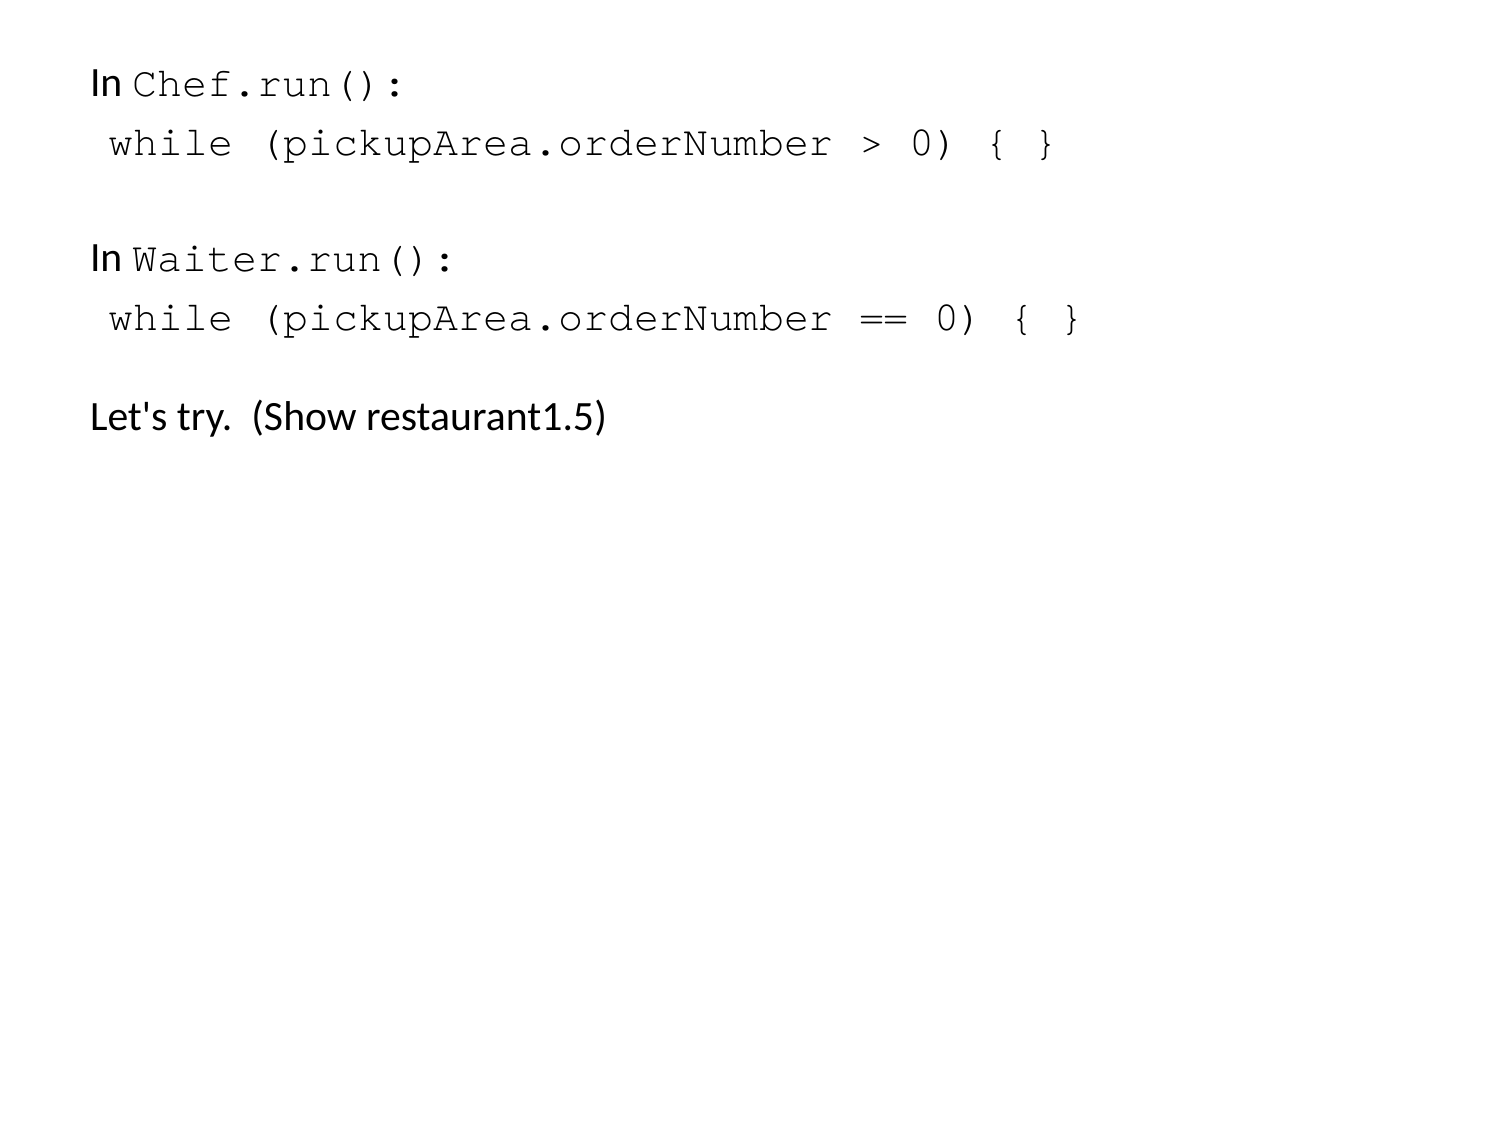

In Chef.run():
  while (pickupArea.orderNumber > 0) { }

In Waiter.run():
  while (pickupArea.orderNumber == 0) { }
Let's try.  (Show restaurant1.5)